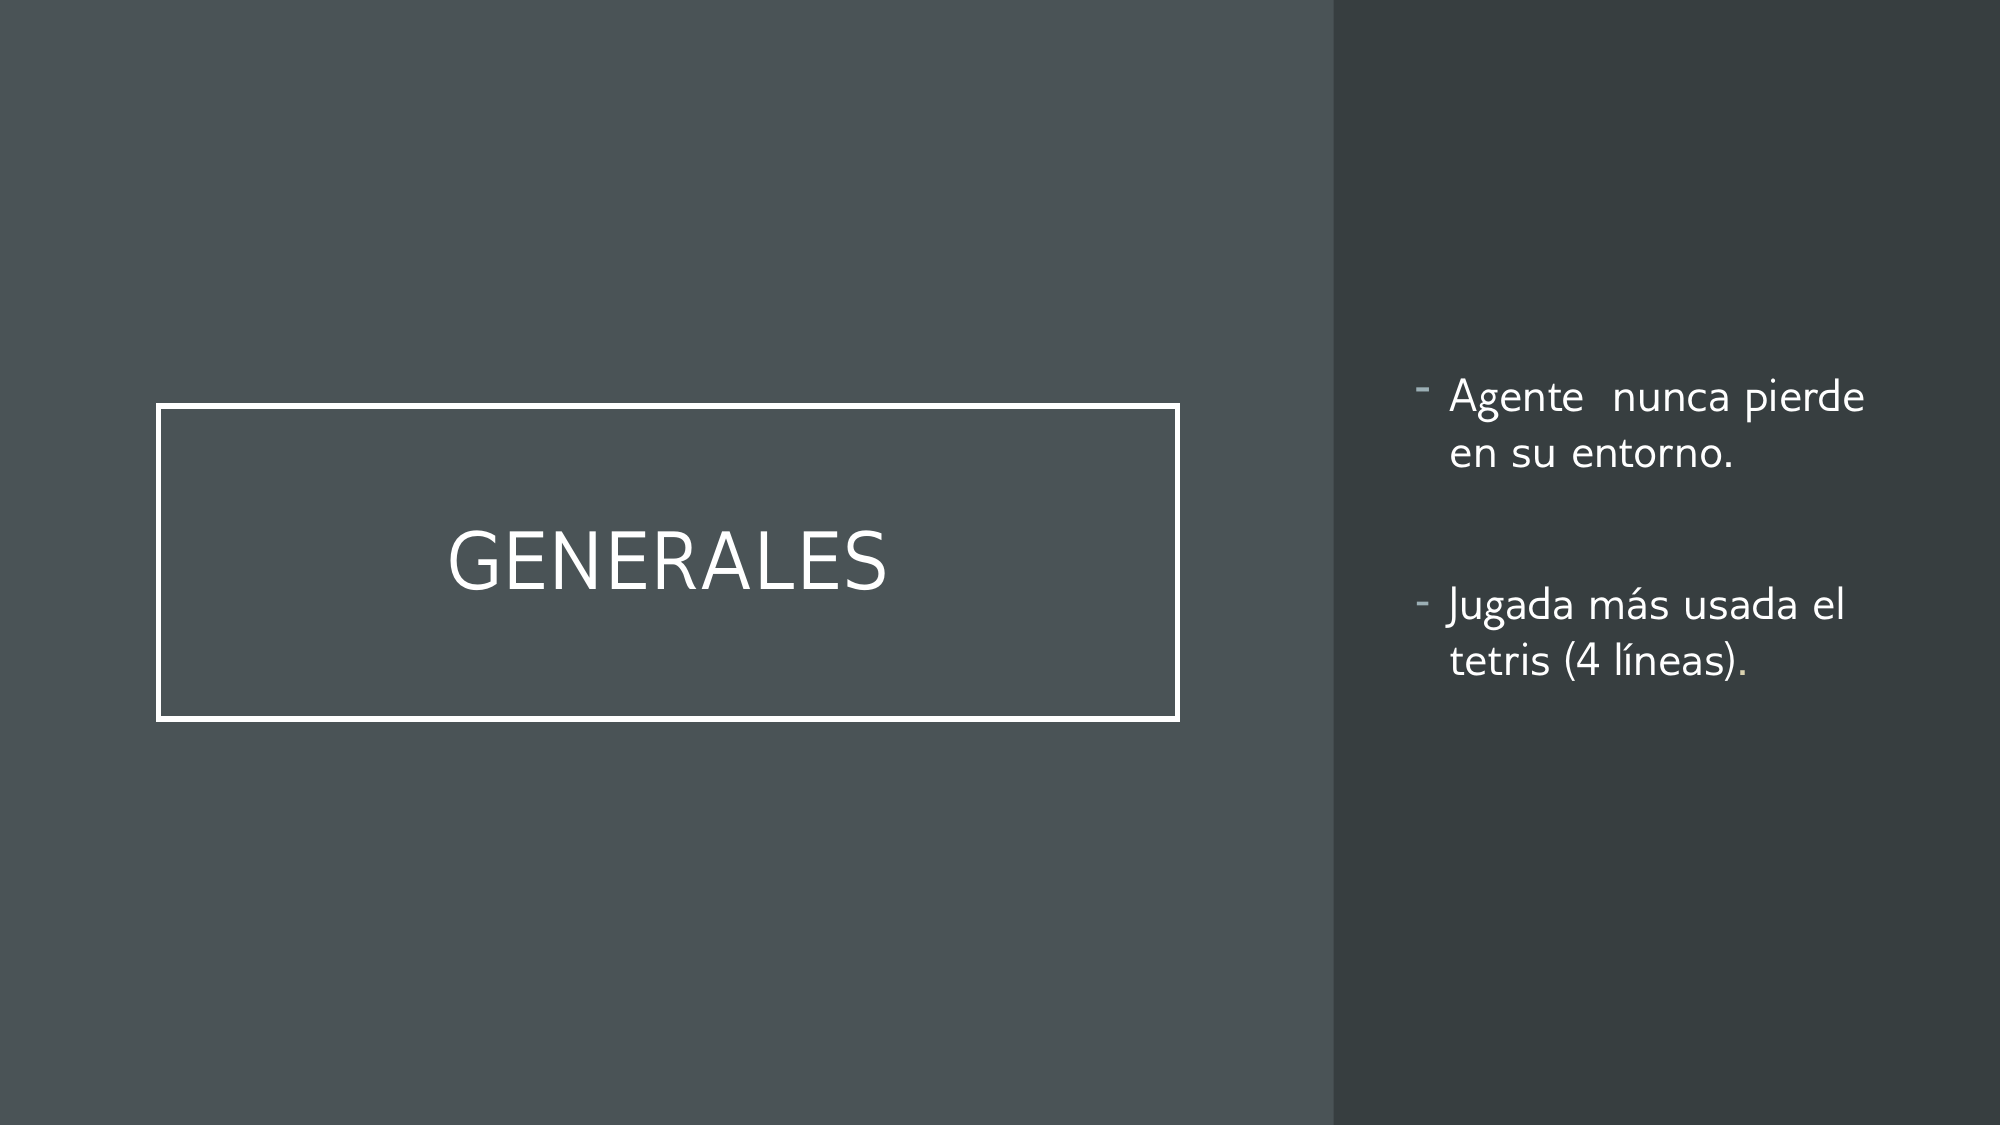

Agente  nunca pierde en su entorno.

Jugada más usada el tetris (4 líneas).

# Generales